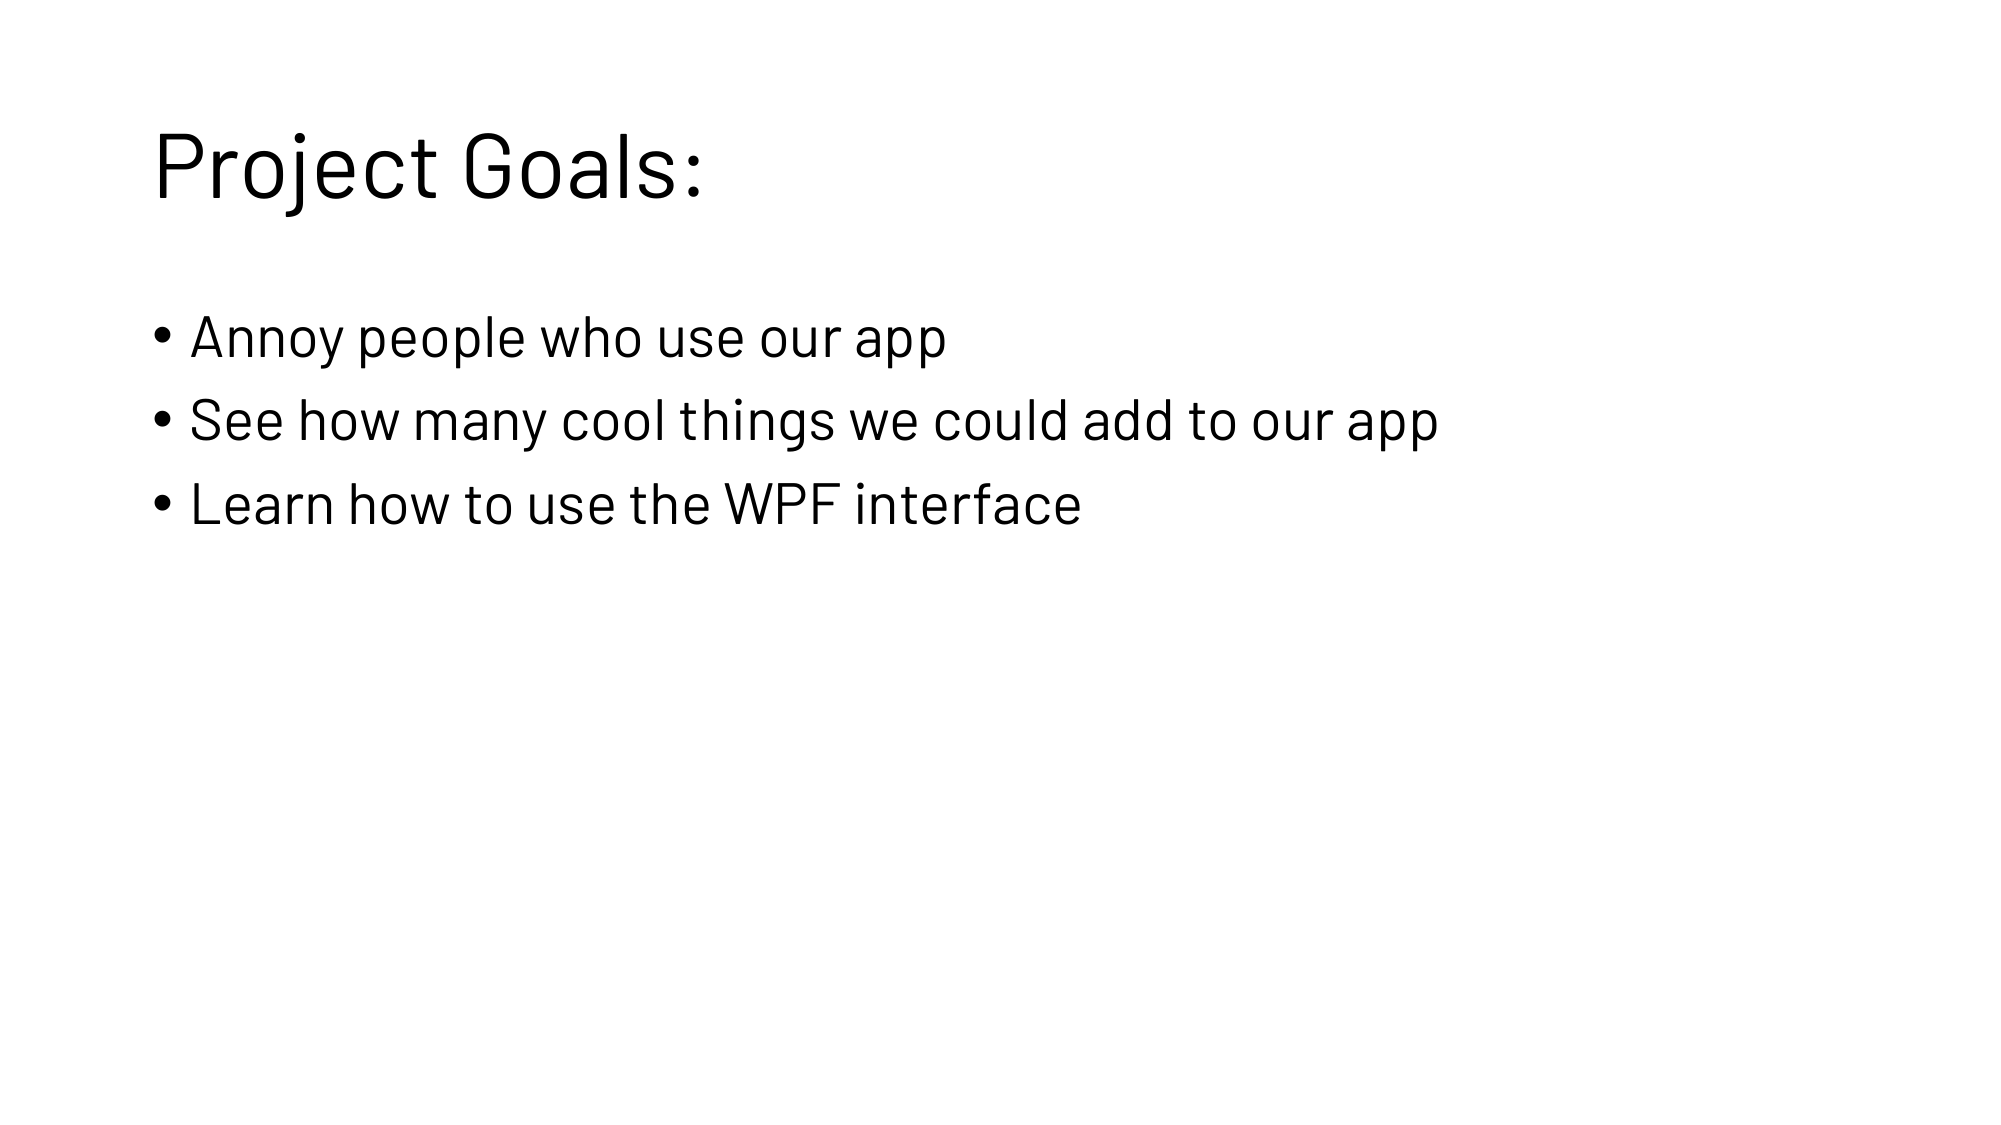

# Project Goals:
Annoy people who use our app
See how many cool things we could add to our app
Learn how to use the WPF interface